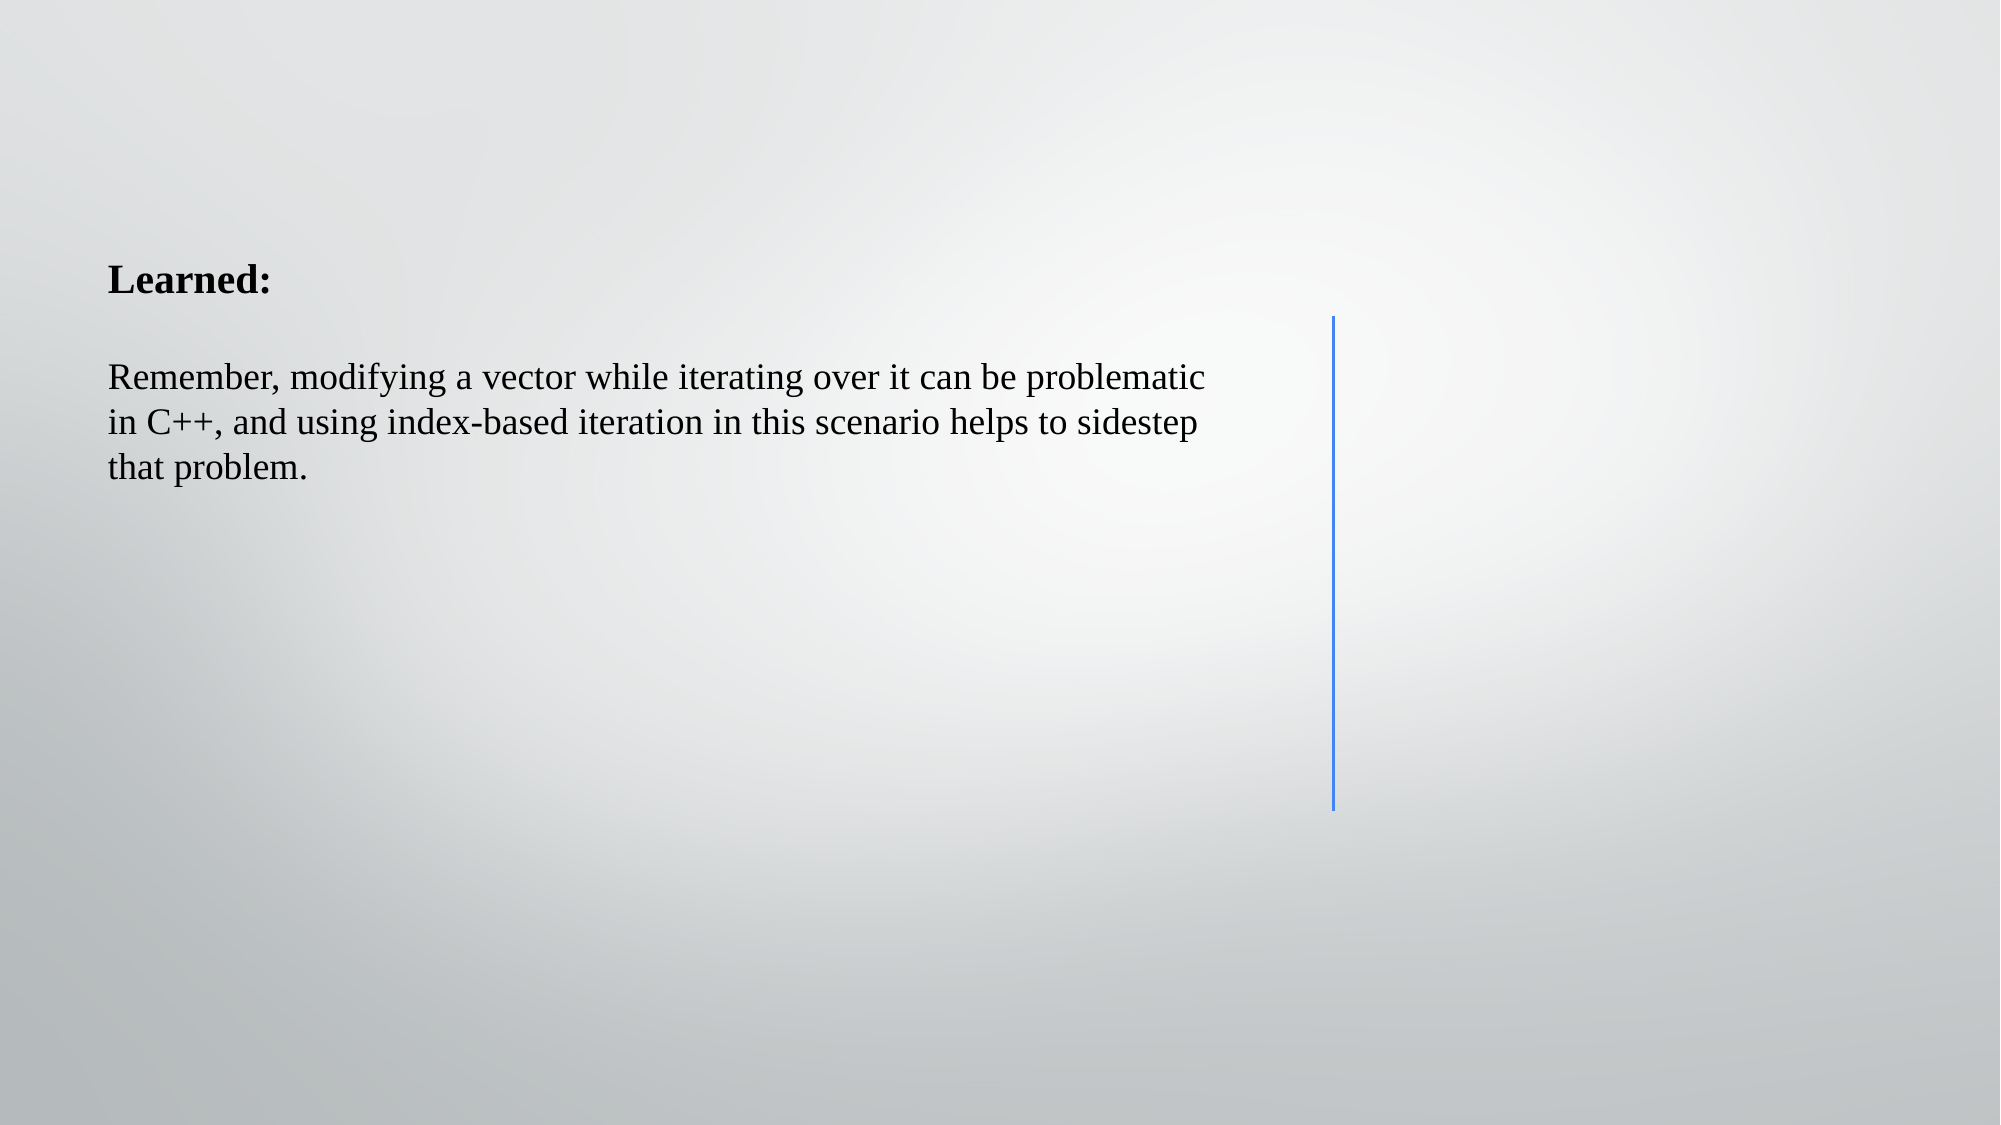

# Learned: Remember, modifying a vector while iterating over it can be problematic in C++, and using index-based iteration in this scenario helps to sidestep that problem.